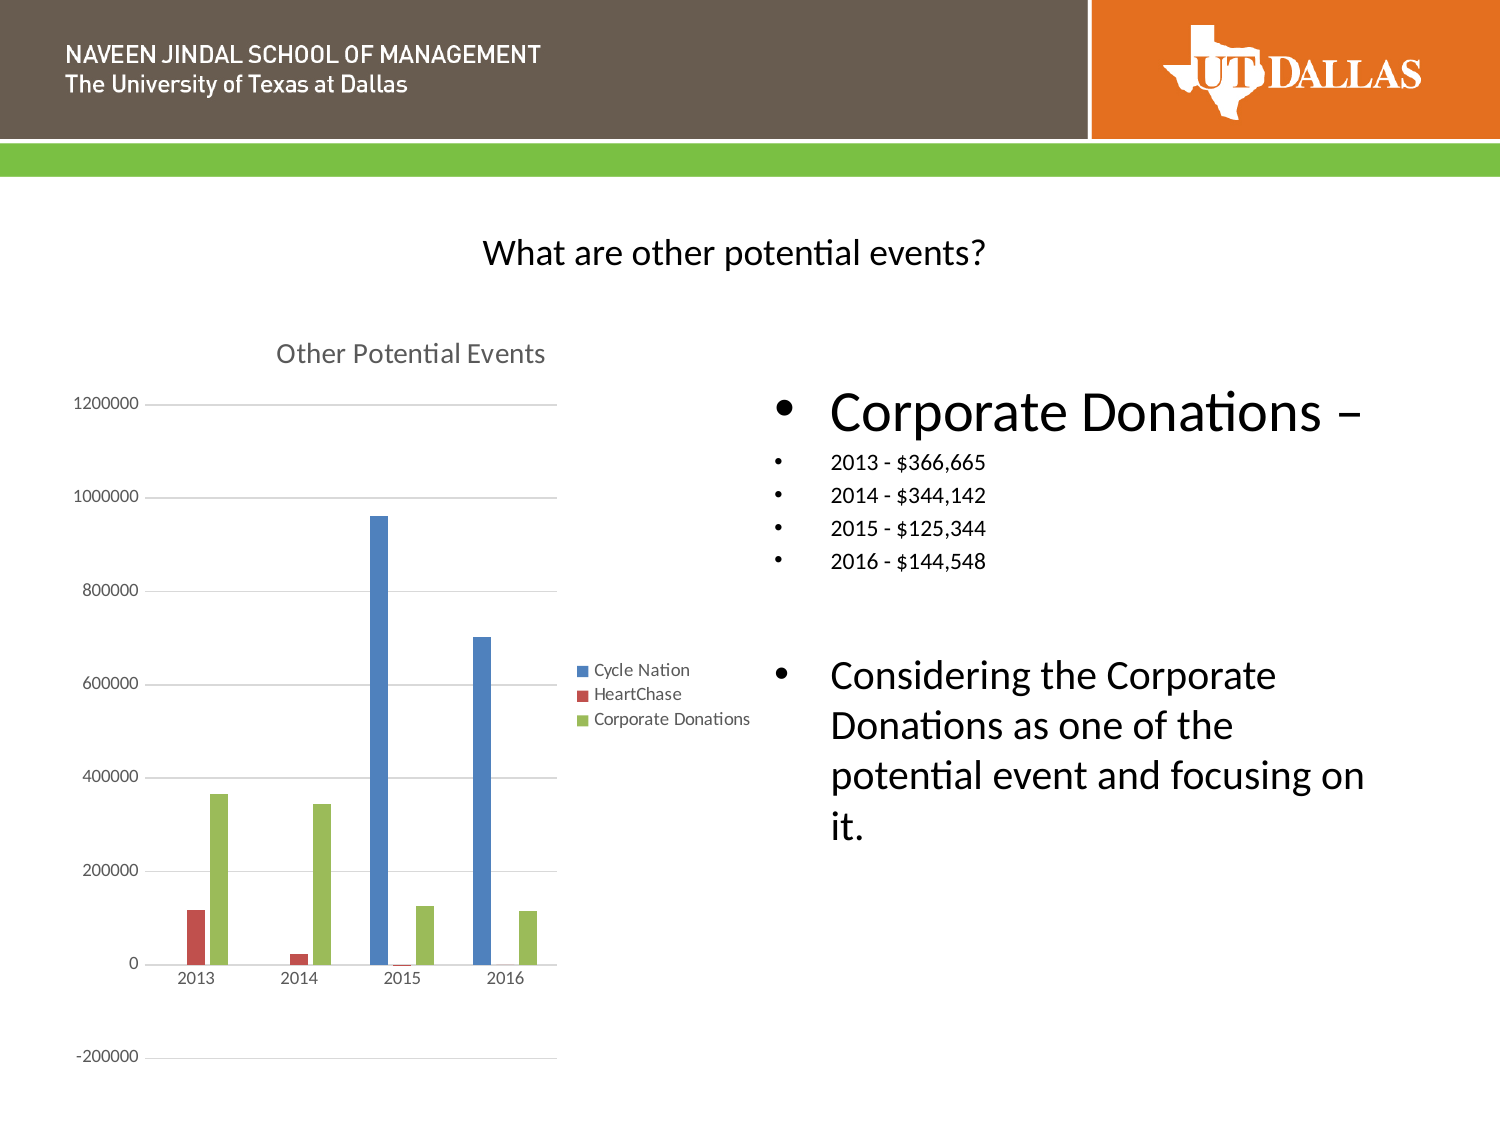

# What are other potential events?

### Chart: Other Potential Events

| Category | Cycle Nation | HeartChase | Corporate Donations |
|---|---|---|---|
| 2013 | None | 116987.0 | 366665.0 |
| 2014 | None | 24201.0 | 344142.0 |
| 2015 | 961450.0 | -1469.0 | 125344.0 |
| 2016 | 702324.0 | 10.0 | 114548.0 |
Corporate Donations –
2013 - $366,665
2014 - $344,142
2015 - $125,344
2016 - $144,548

Considering the Corporate Donations as one of the potential event and focusing on it.